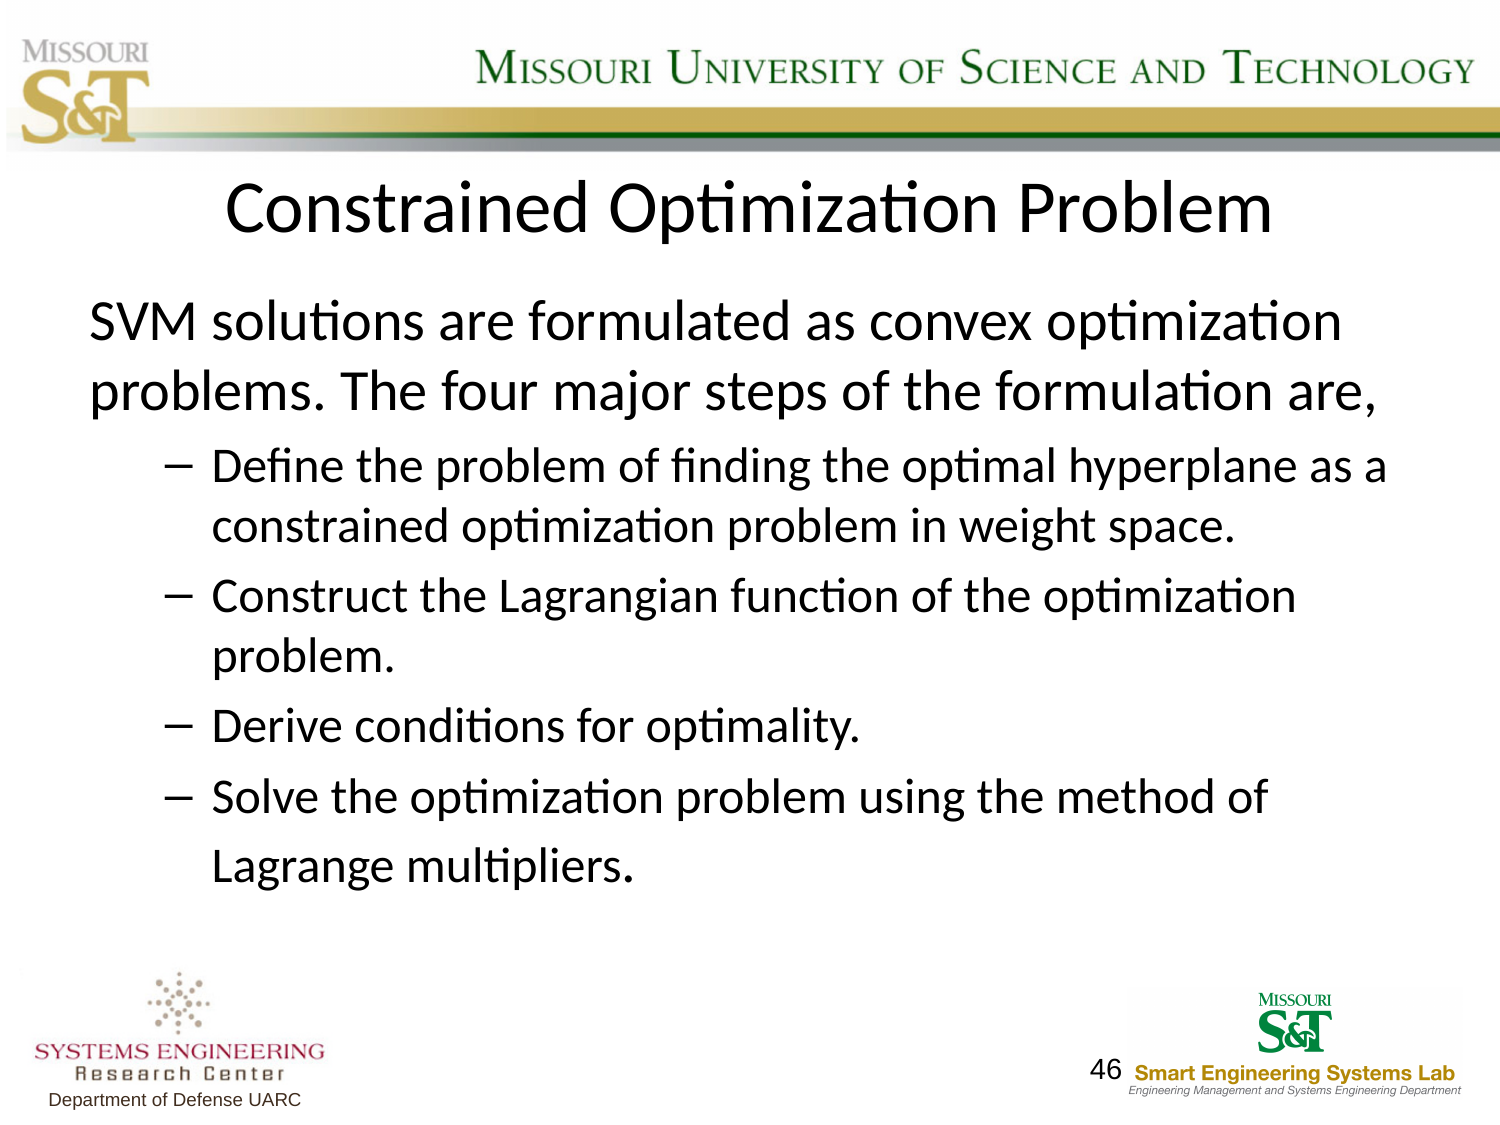

# Constrained Optimization Problem
SVM solutions are formulated as convex optimization problems. The four major steps of the formulation are,
Define the problem of finding the optimal hyperplane as a constrained optimization problem in weight space.
Construct the Lagrangian function of the optimization problem.
Derive conditions for optimality.
Solve the optimization problem using the method of Lagrange multipliers.
46